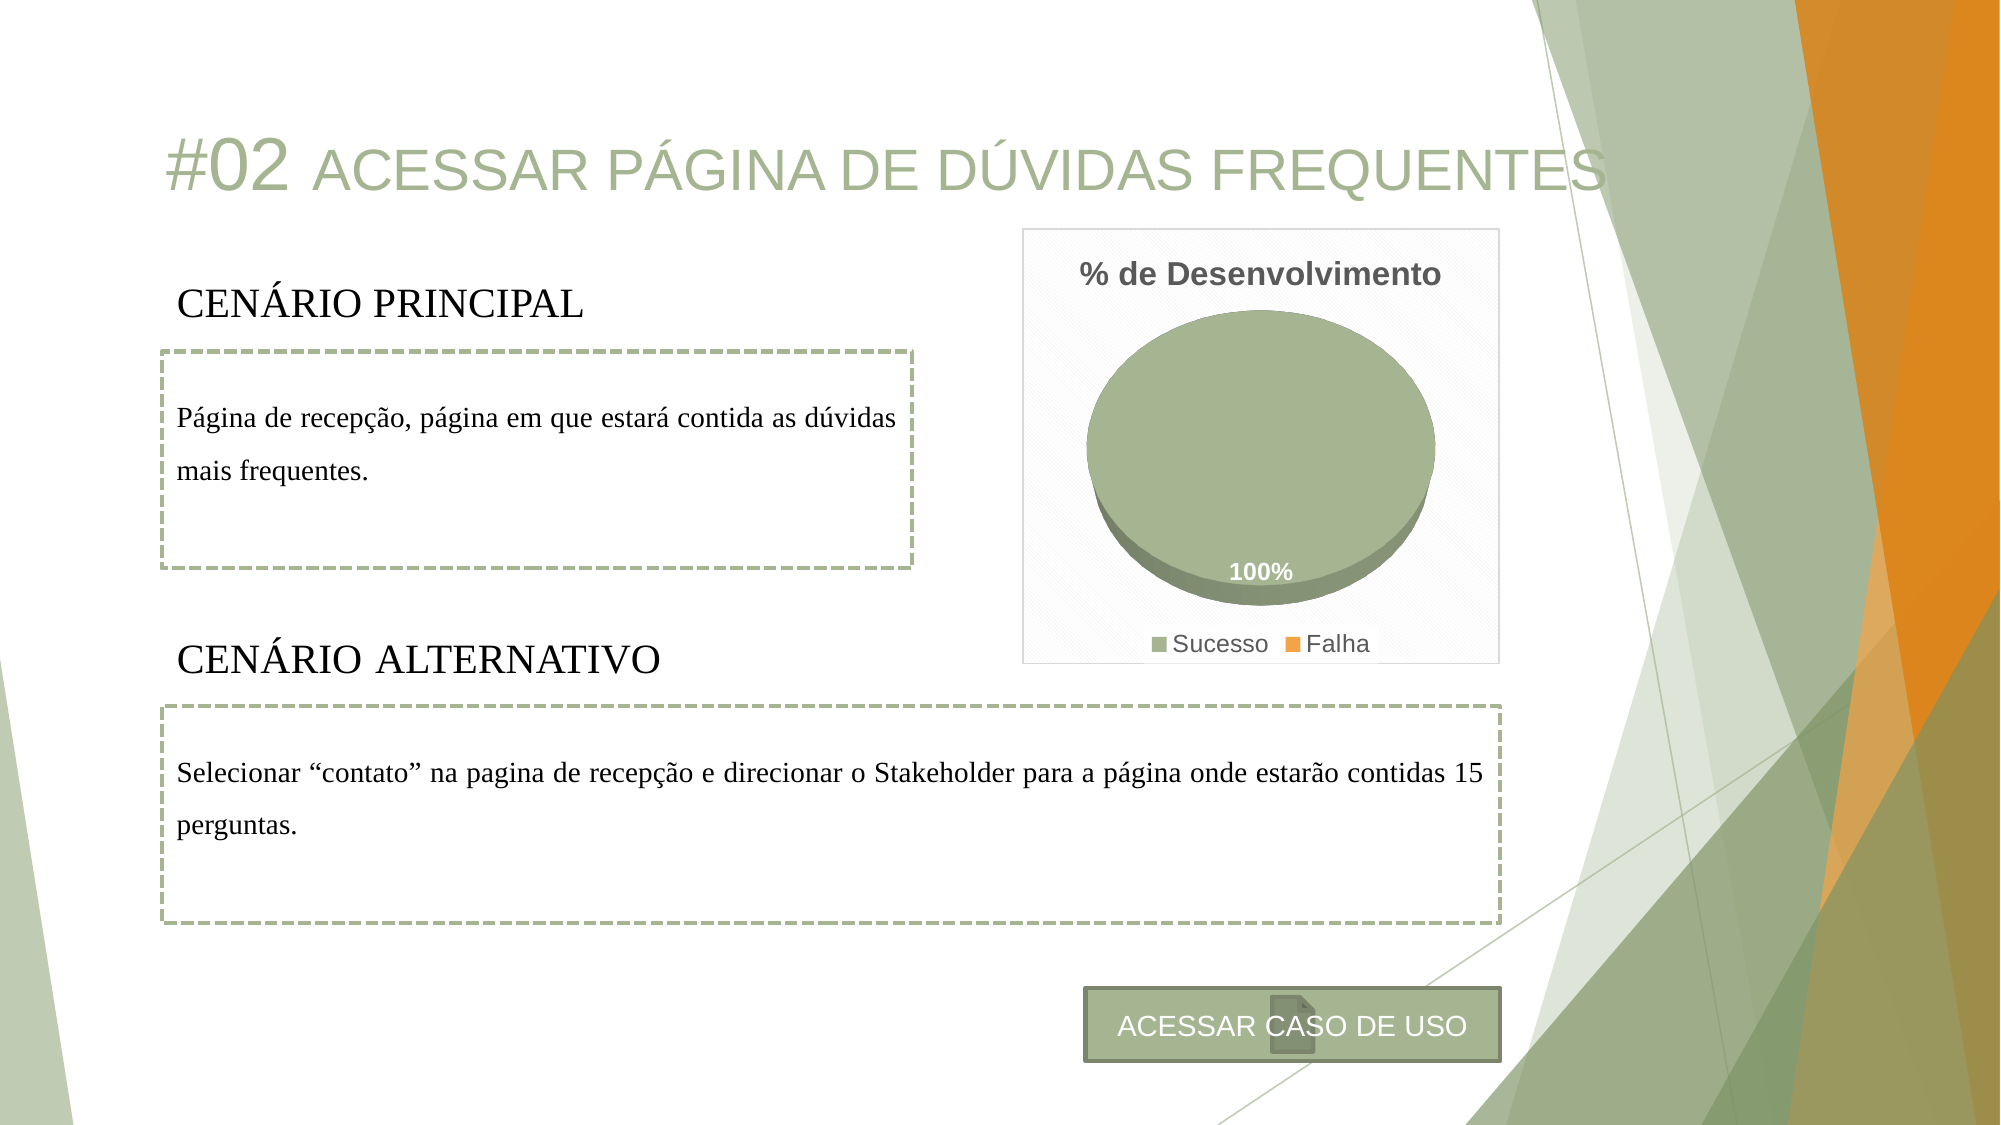

#02 ACESSAR PÁGINA DE DÚVIDAS FREQUENTES

[unsupported chart]

CENÁRIO PRINCIPAL
Página de recepção, página em que estará contida as dúvidas mais frequentes.

CENÁRIO ALTERNATIVO
Selecionar “contato” na pagina de recepção e direcionar o Stakeholder para a página onde estarão contidas 15 perguntas.

ACESSAR CASO DE USO